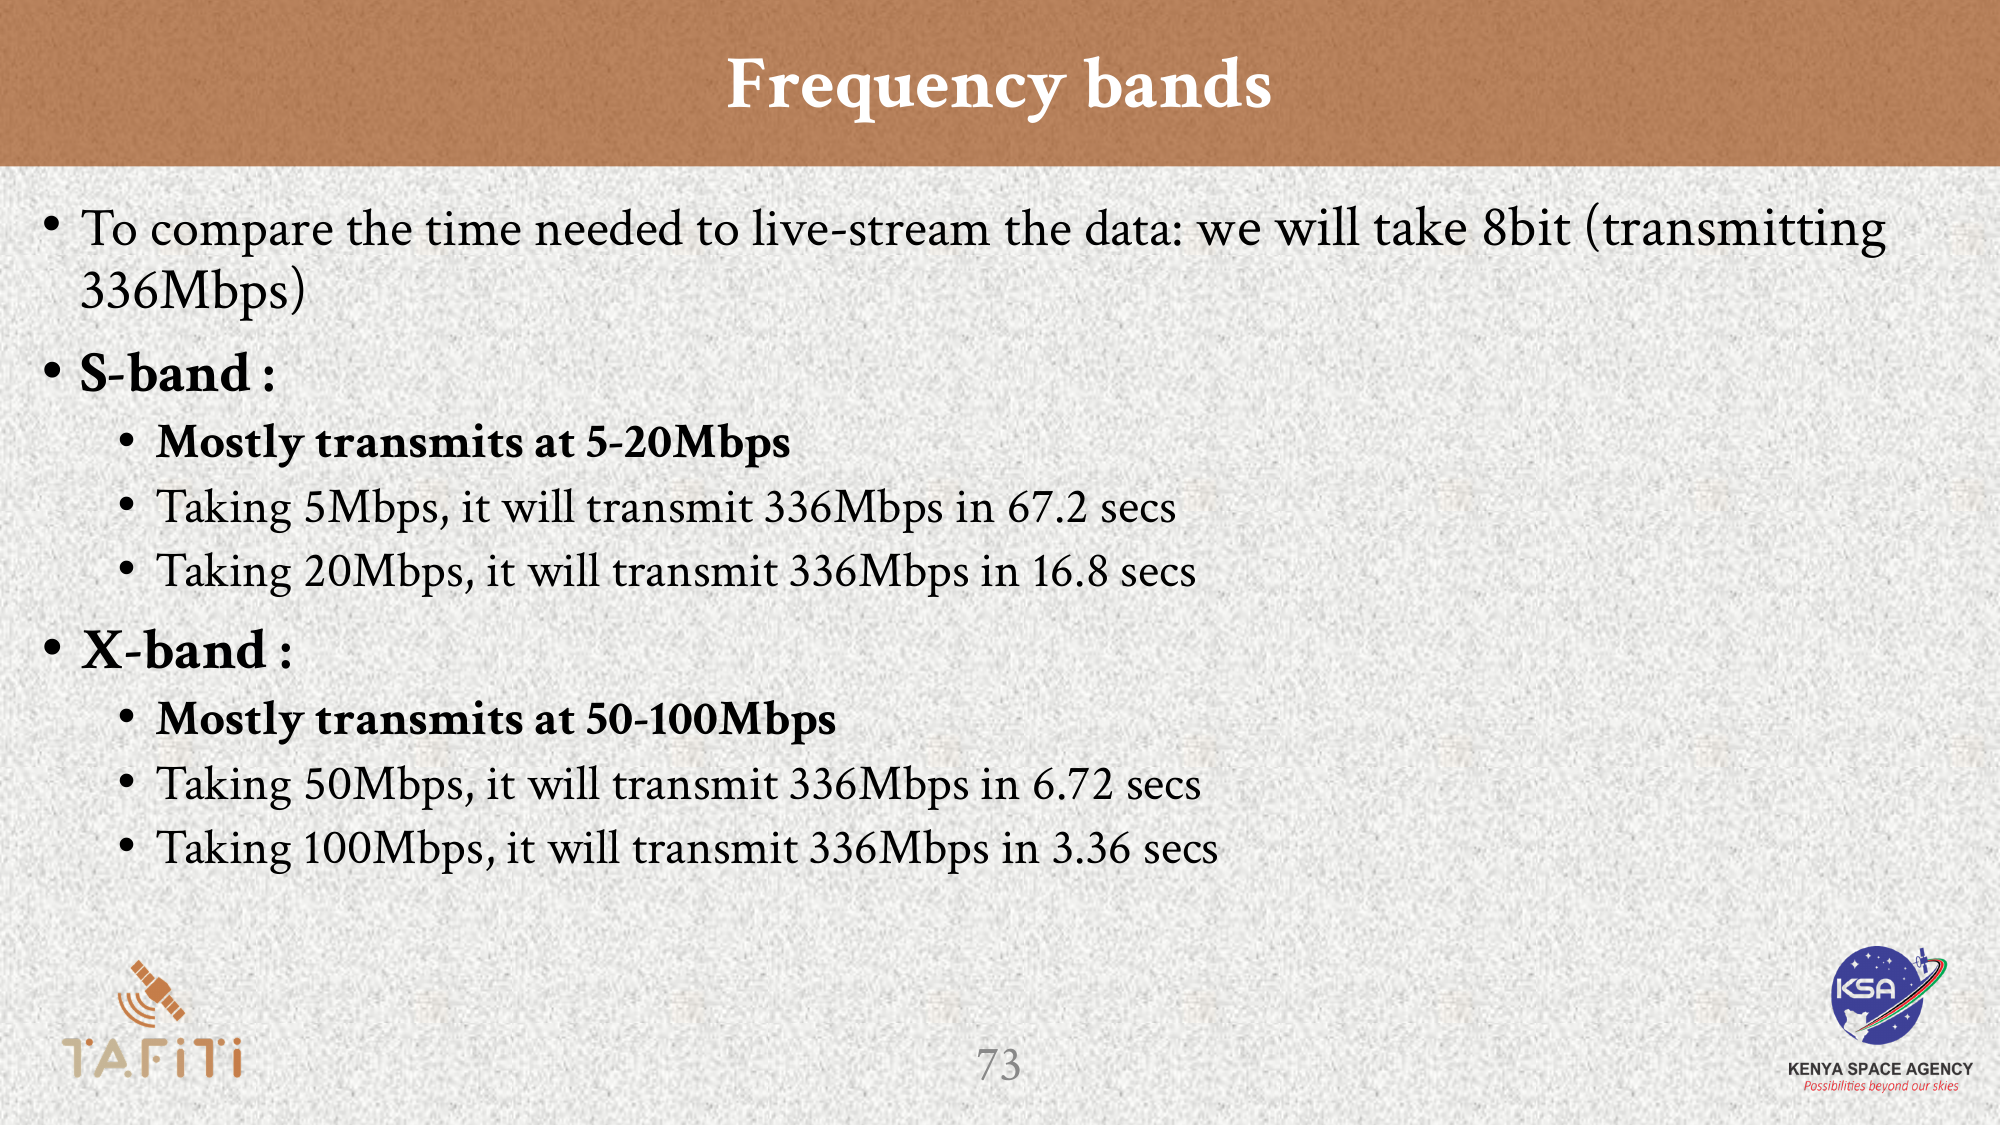

# Frequency bands
To compare the time needed to live-stream the data: we will take 8bit (transmitting 336Mbps)
S-band :
Mostly transmits at 5-20Mbps
Taking 5Mbps, it will transmit 336Mbps in 67.2 secs
Taking 20Mbps, it will transmit 336Mbps in 16.8 secs
X-band :
Mostly transmits at 50-100Mbps
Taking 50Mbps, it will transmit 336Mbps in 6.72 secs
Taking 100Mbps, it will transmit 336Mbps in 3.36 secs

73